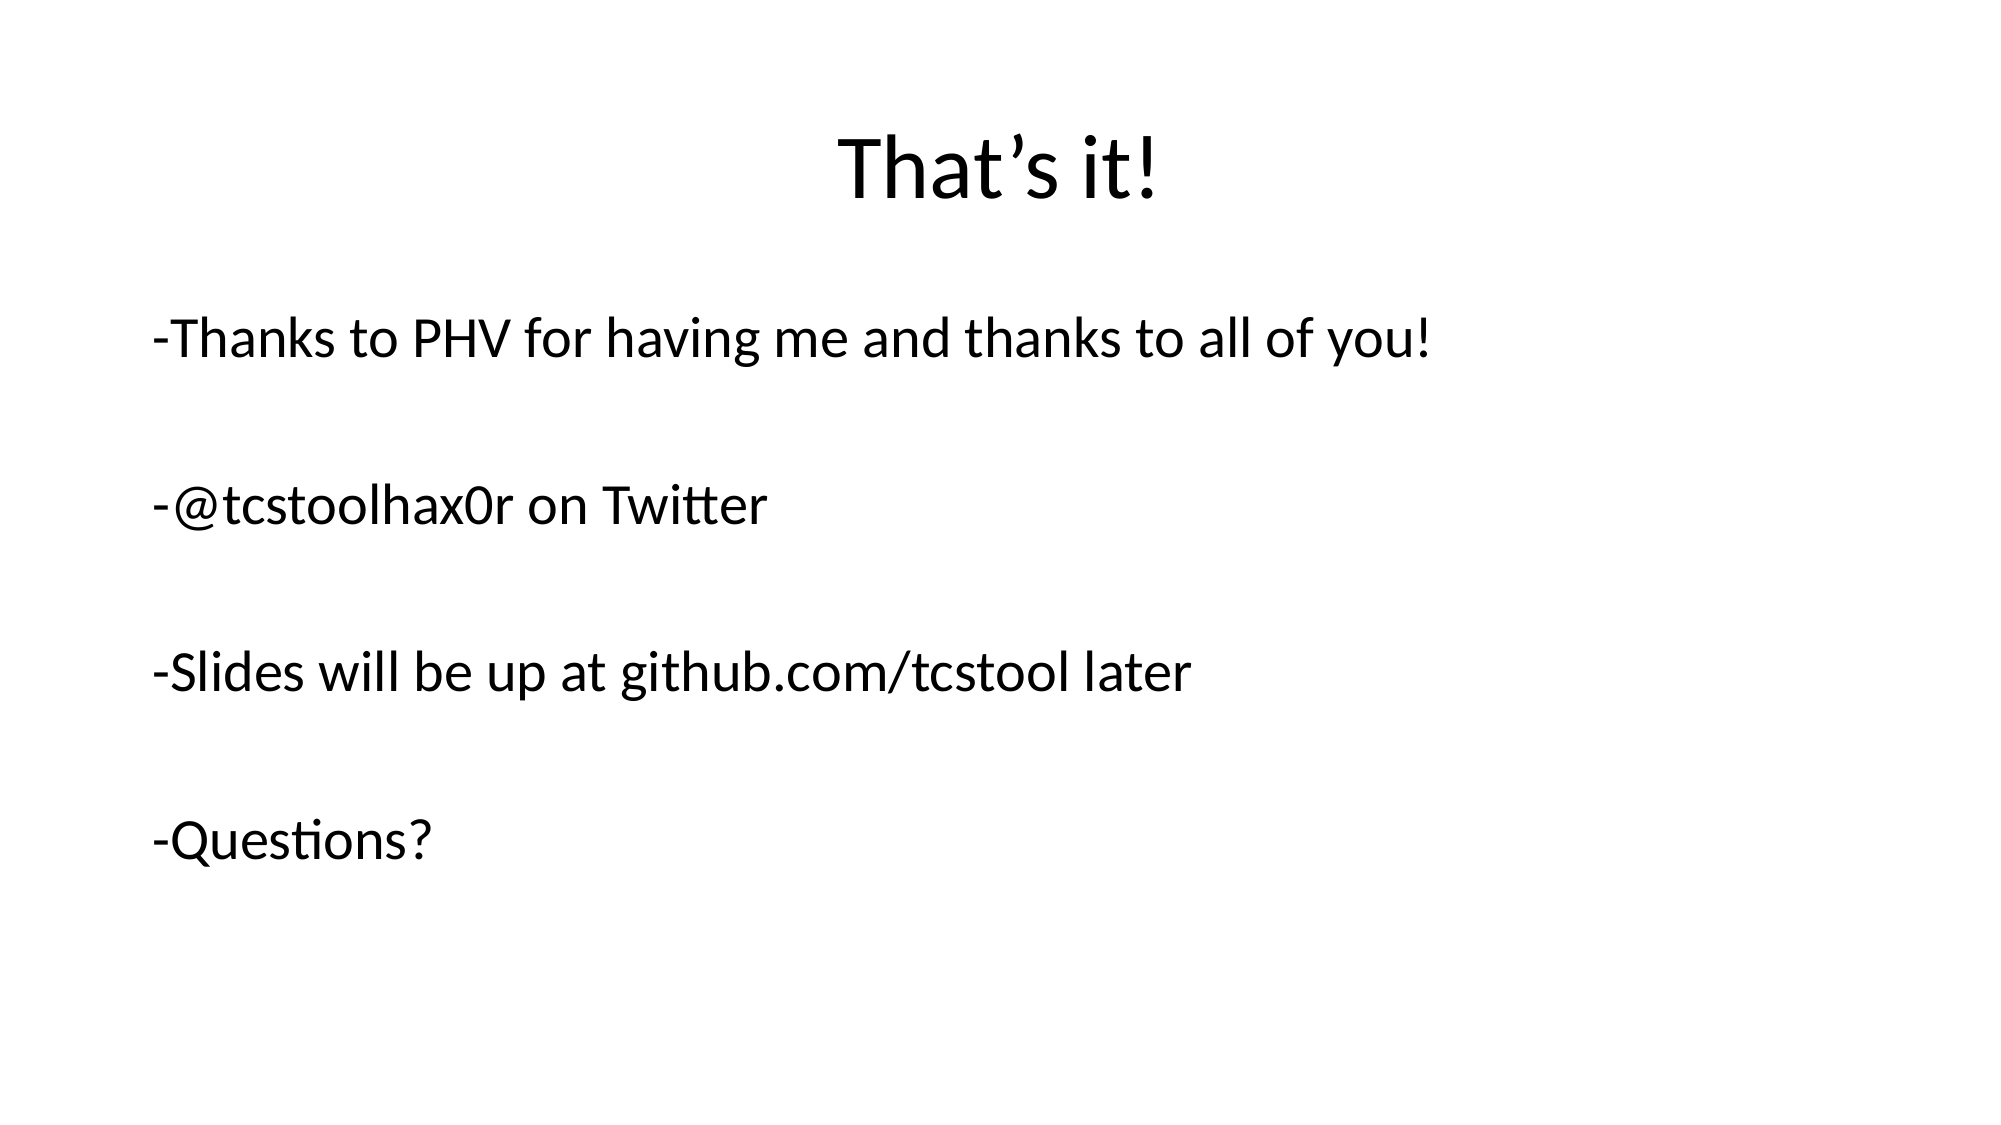

# That’s it!
-Thanks to PHV for having me and thanks to all of you!

-@tcstoolhax0r on Twitter

-Slides will be up at github.com/tcstool later

-Questions?